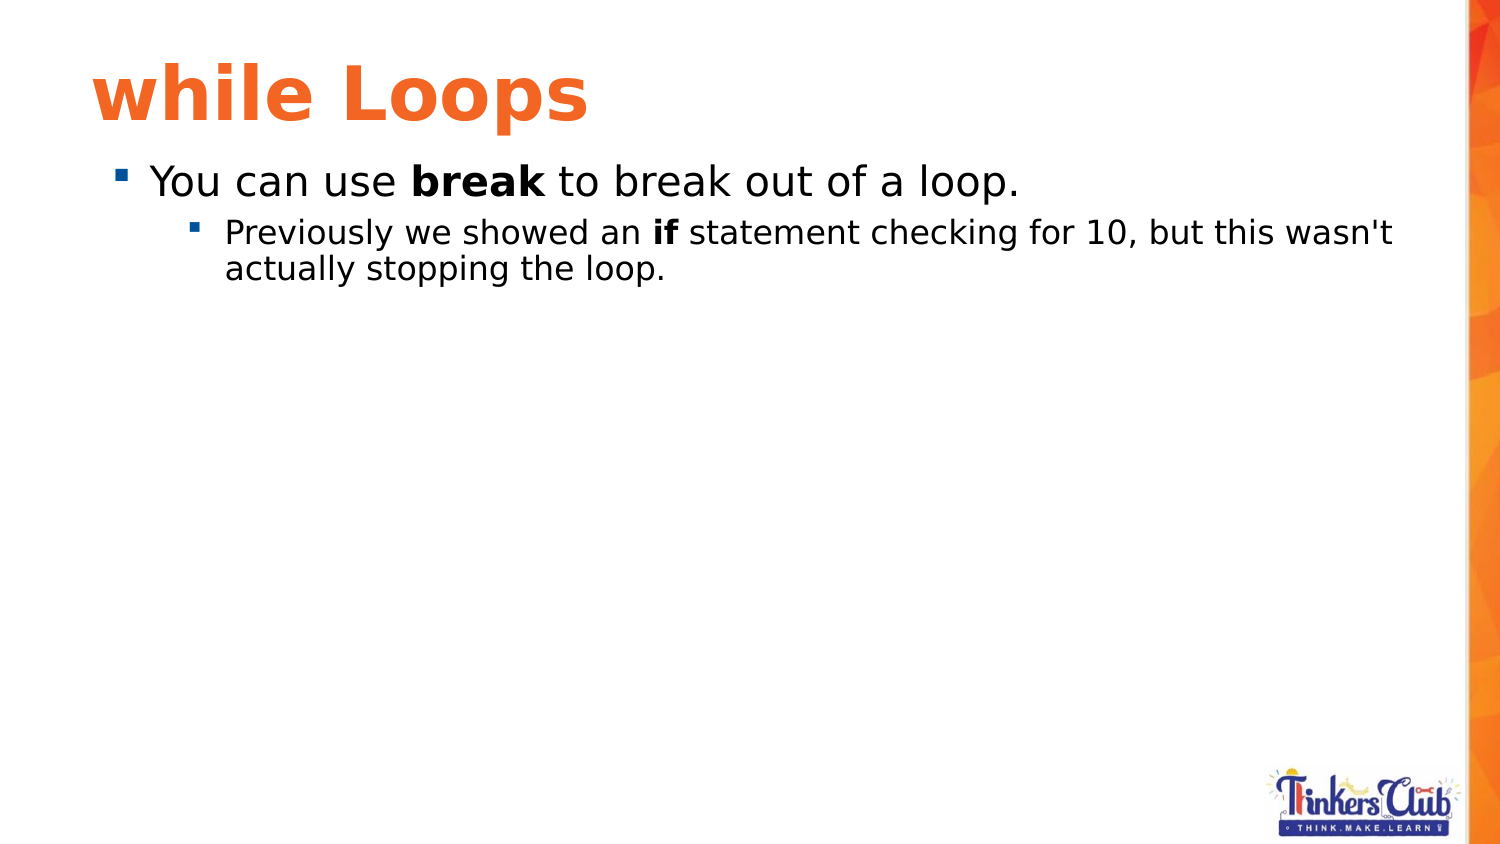

while Loops
You can use break to break out of a loop.
Previously we showed an if statement checking for 10, but this wasn't actually stopping the loop.